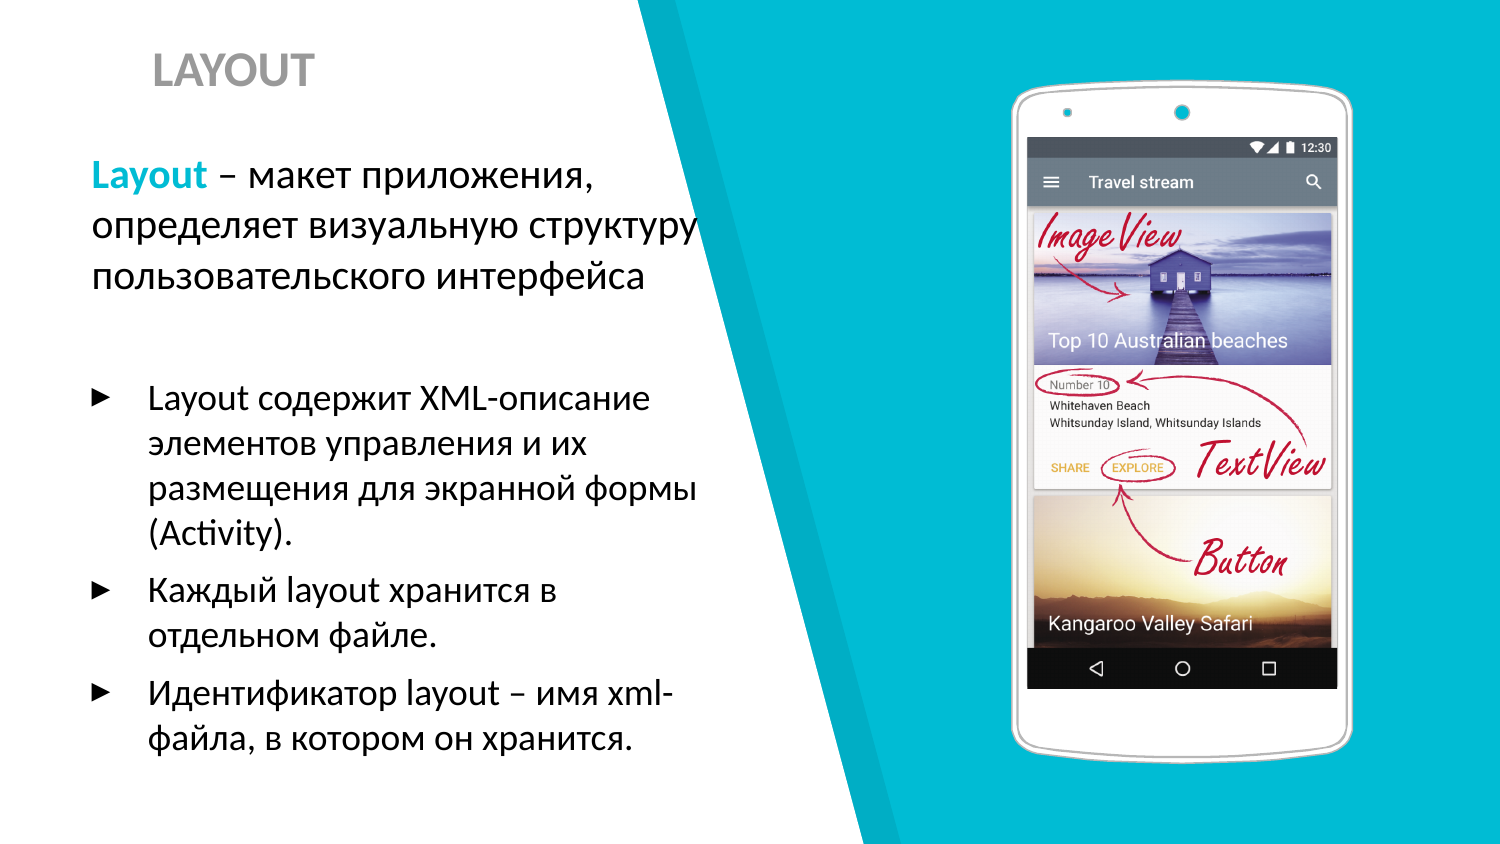

# LAYOUT

Layout – макет приложения, определяет визуальную структуру пользовательского интерфейса

Layout содержит XML-описание элементов управления и их размещения для экранной формы (Activity).
Каждый layout хранится в отдельном файле.
Идентификатор layout – имя xml-файла, в котором он хранится.